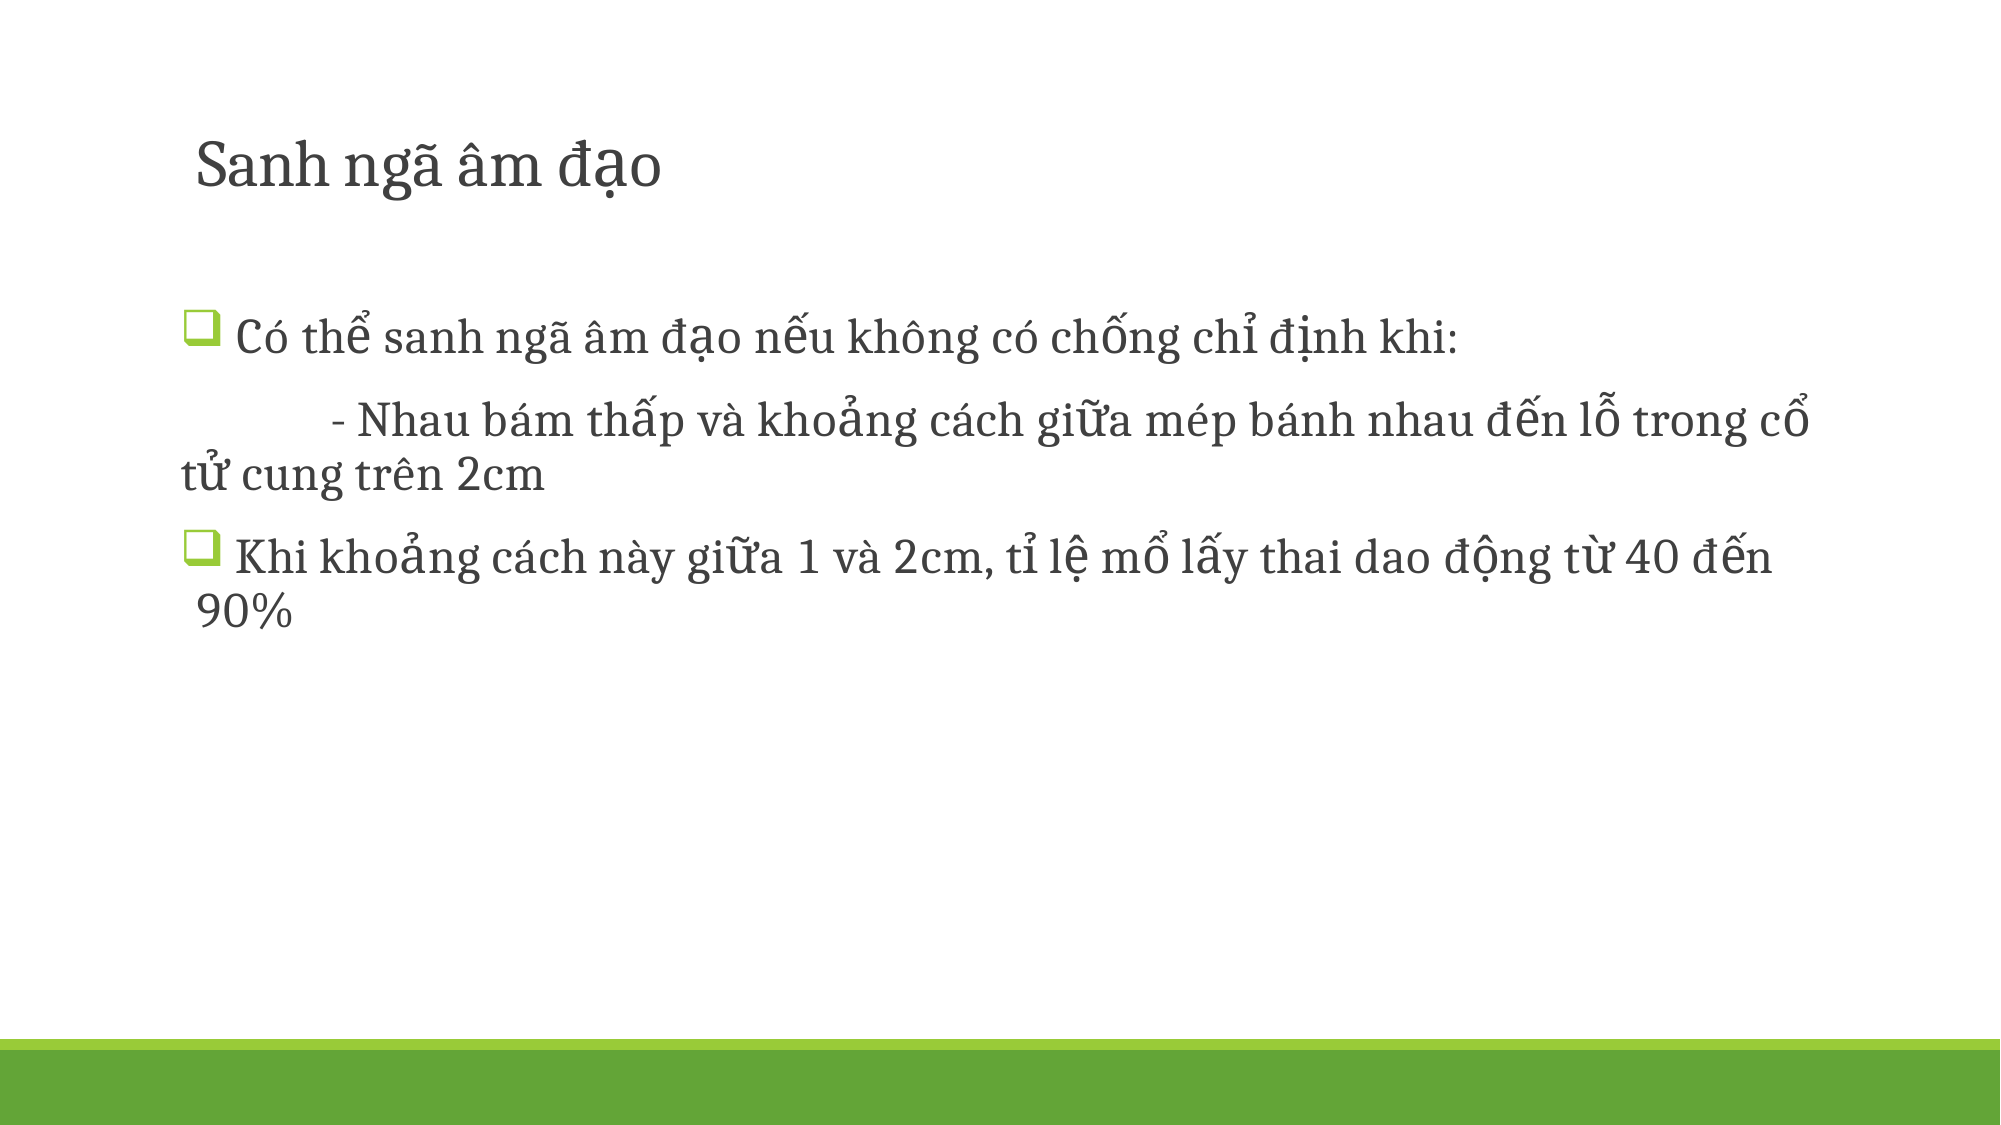

# Sanh ngã âm đạo
 Có thể sanh ngã âm đạo nếu không có chống chỉ định khi:
	- Nhau bám thấp và khoảng cách giữa mép bánh nhau đến lỗ trong cổ tử cung trên 2cm
 Khi khoảng cách này giữa 1 và 2cm, tỉ lệ mổ lấy thai dao động từ 40 đến 90%